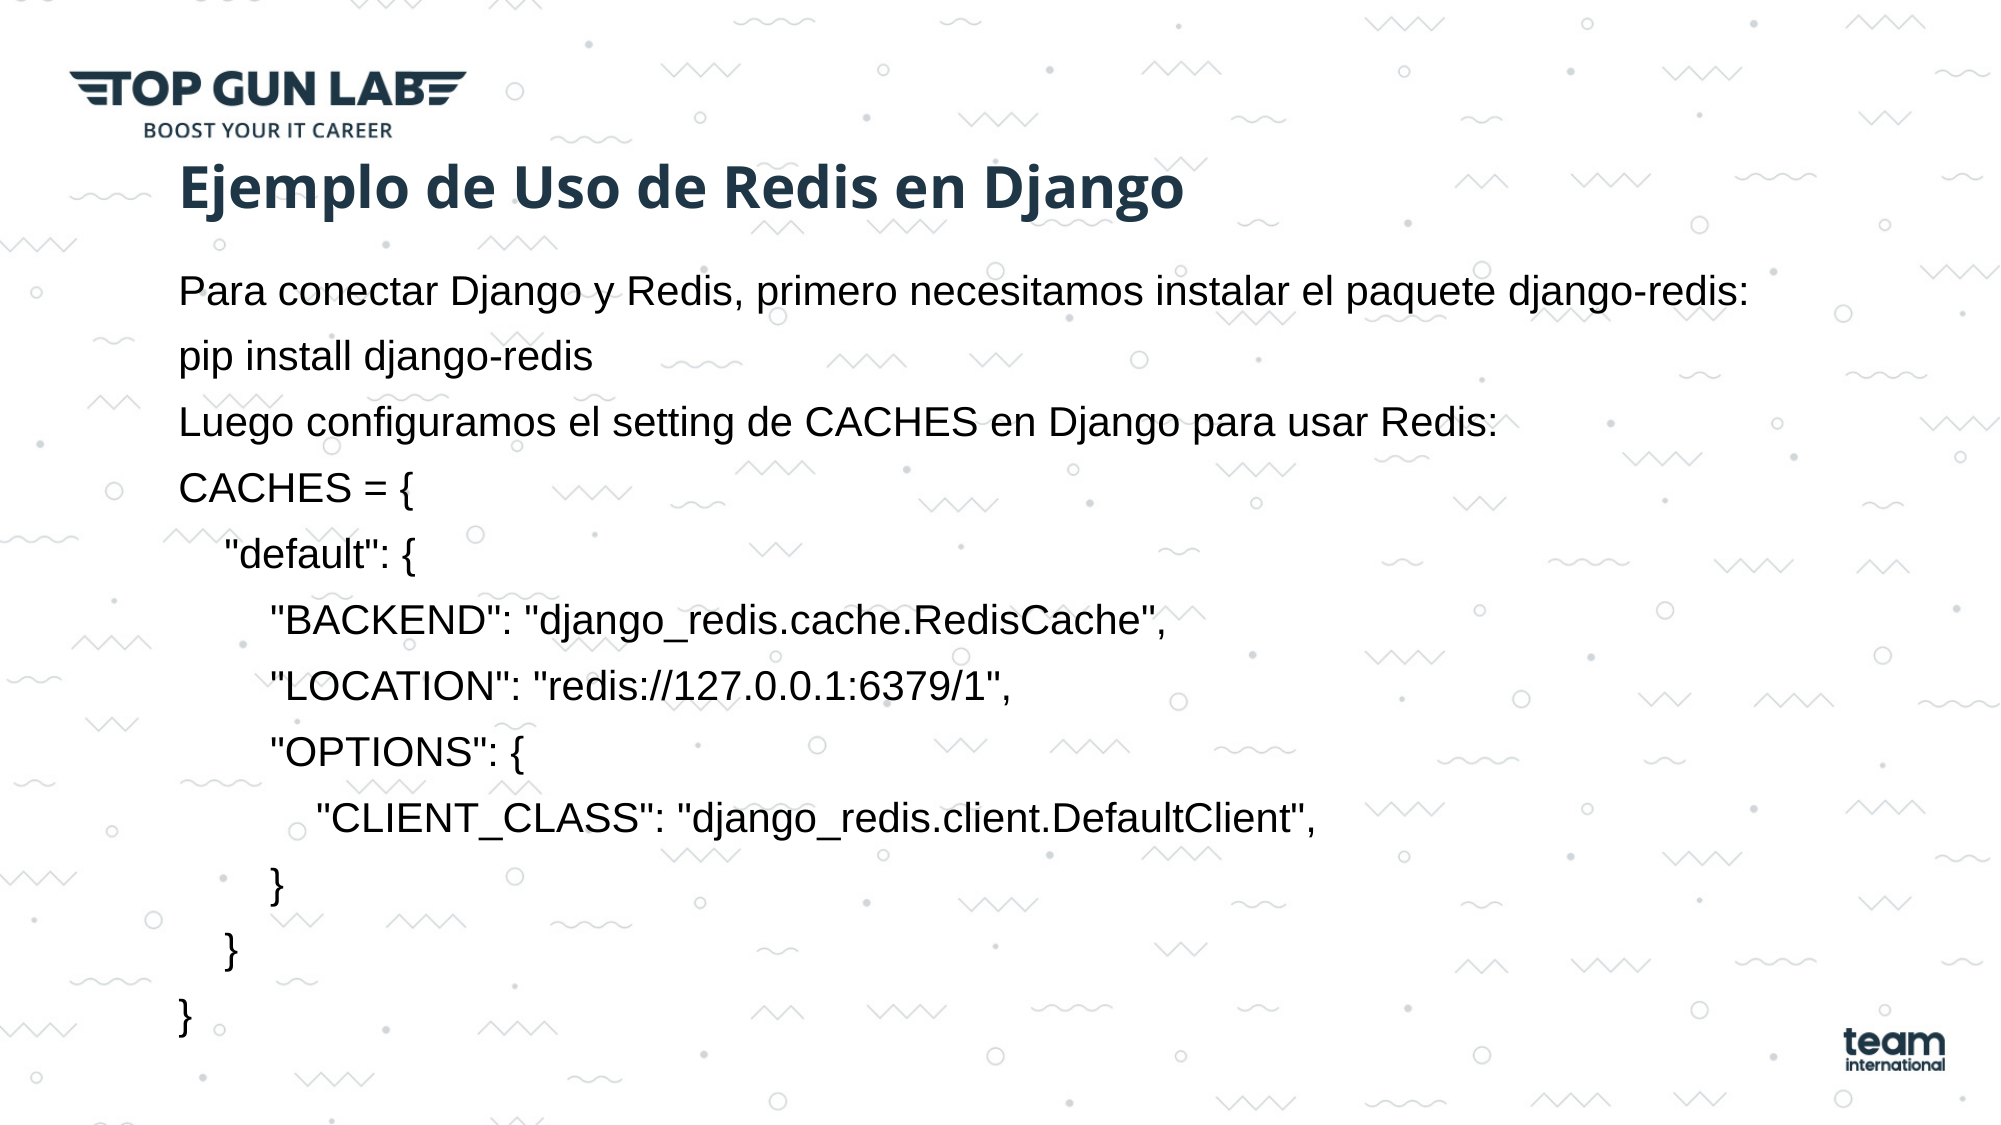

# Ejemplo de Uso de Redis en Django
Para conectar Django y Redis, primero necesitamos instalar el paquete django-redis:
pip install django-redis
Luego configuramos el setting de CACHES en Django para usar Redis:
CACHES = {
    "default": {
        "BACKEND": "django_redis.cache.RedisCache",
        "LOCATION": "redis://127.0.0.1:6379/1",
        "OPTIONS": {
            "CLIENT_CLASS": "django_redis.client.DefaultClient",
        }
    }
}